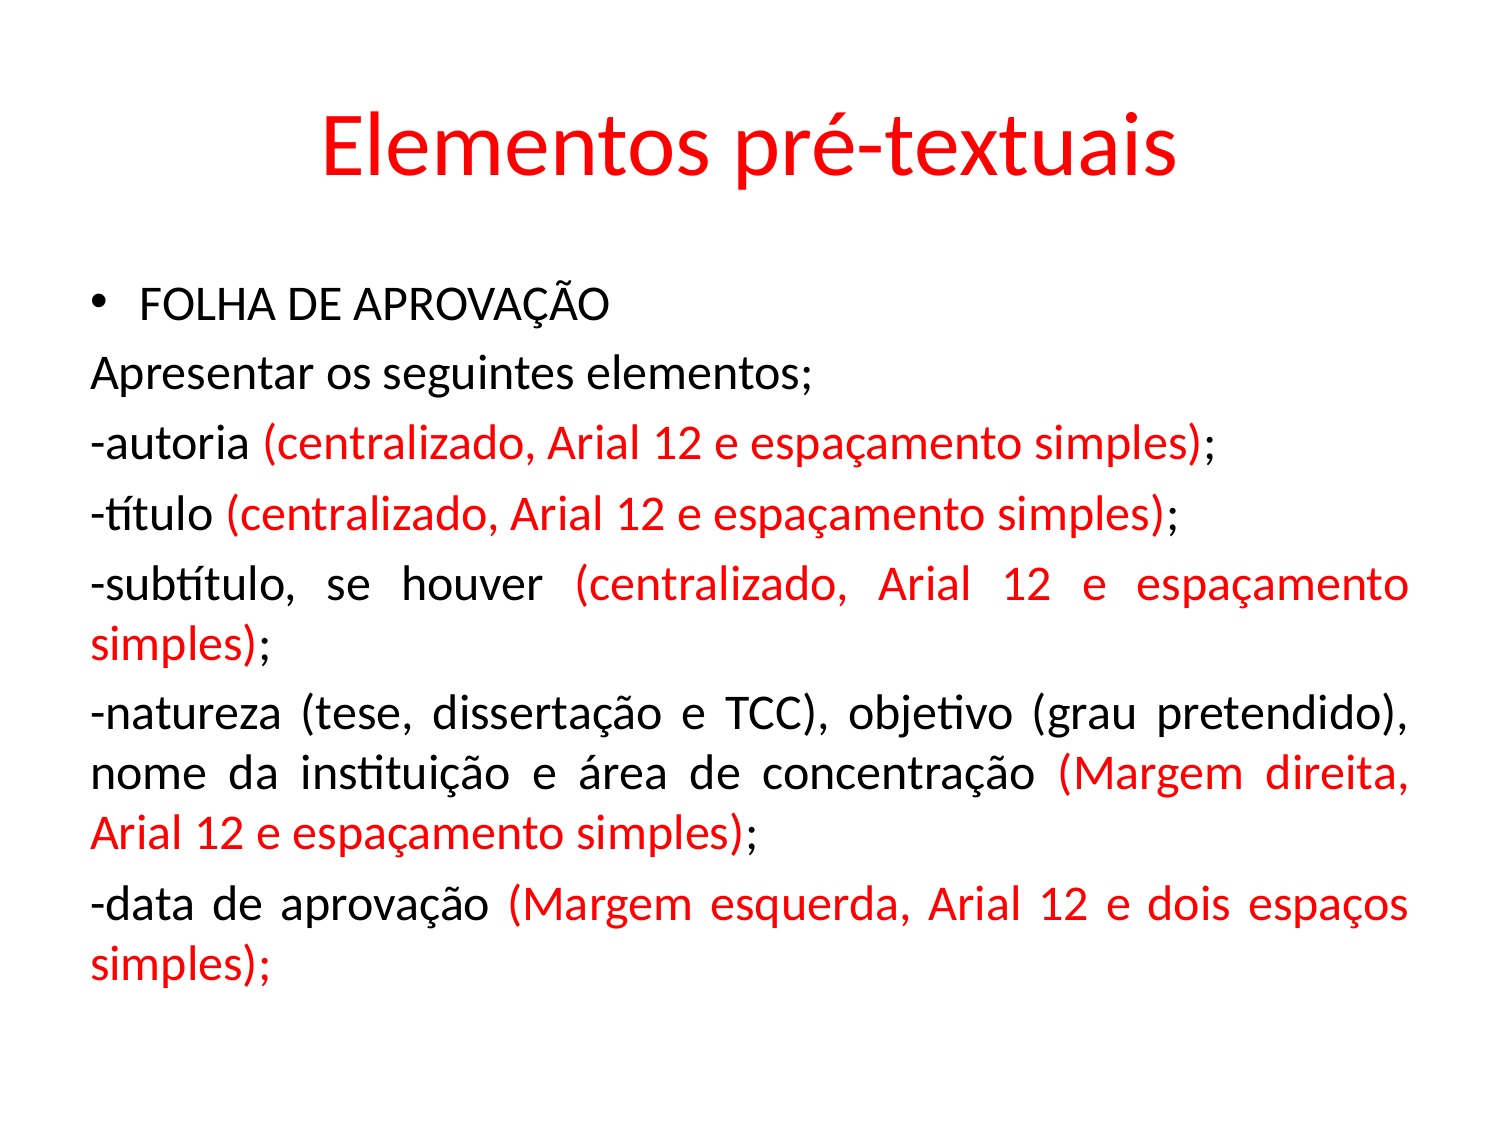

# Elementos pré-textuais
FOLHA DE APROVAÇÃO
Apresentar os seguintes elementos;
-autoria (centralizado, Arial 12 e espaçamento simples);
-título (centralizado, Arial 12 e espaçamento simples);
-subtítulo, se houver (centralizado, Arial 12 e espaçamento simples);
-natureza (tese, dissertação e TCC), objetivo (grau pretendido), nome da instituição e área de concentração (Margem direita, Arial 12 e espaçamento simples);
-data de aprovação (Margem esquerda, Arial 12 e dois espaços simples);